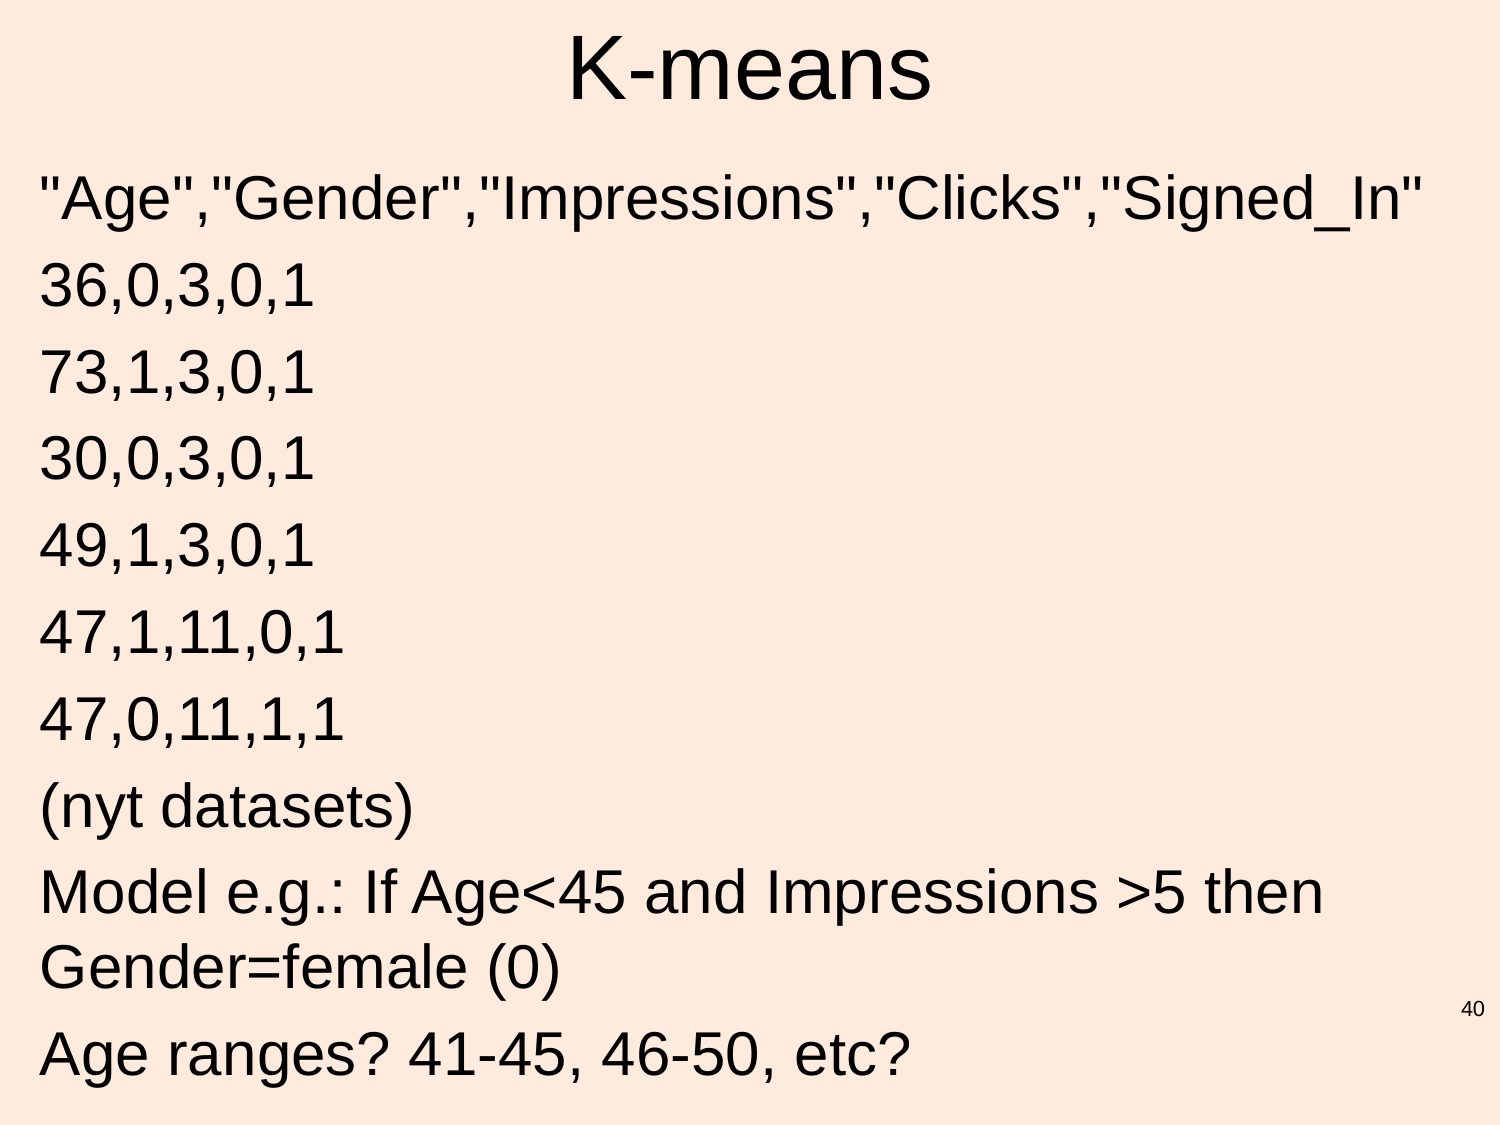

# K-means
"Age","Gender","Impressions","Clicks","Signed_In"
36,0,3,0,1
73,1,3,0,1
30,0,3,0,1
49,1,3,0,1
47,1,11,0,1
47,0,11,1,1
(nyt datasets)
Model e.g.: If Age<45 and Impressions >5 then Gender=female (0)
Age ranges? 41-45, 46-50, etc?
40